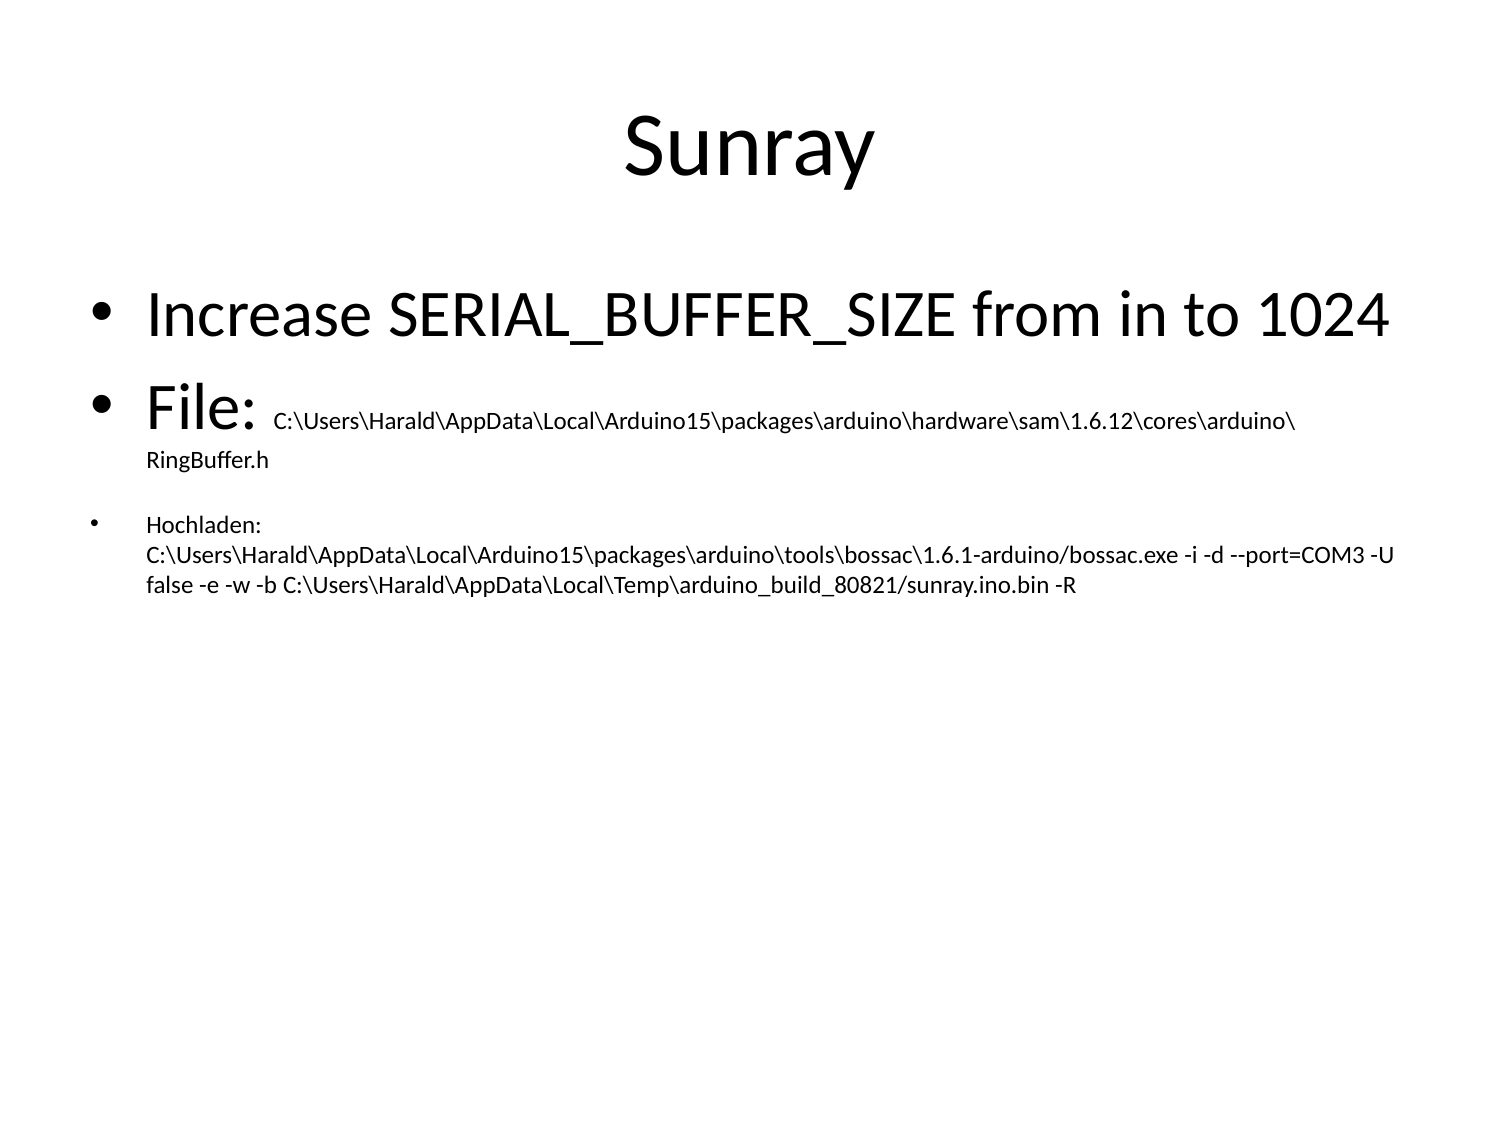

# Sunray
Increase SERIAL_BUFFER_SIZE from in to 1024
File: C:\Users\Harald\AppData\Local\Arduino15\packages\arduino\hardware\sam\1.6.12\cores\arduino\RingBuffer.h
Hochladen:
C:\Users\Harald\AppData\Local\Arduino15\packages\arduino\tools\bossac\1.6.1-arduino/bossac.exe -i -d --port=COM3 -U false -e -w -b C:\Users\Harald\AppData\Local\Temp\arduino_build_80821/sunray.ino.bin -R